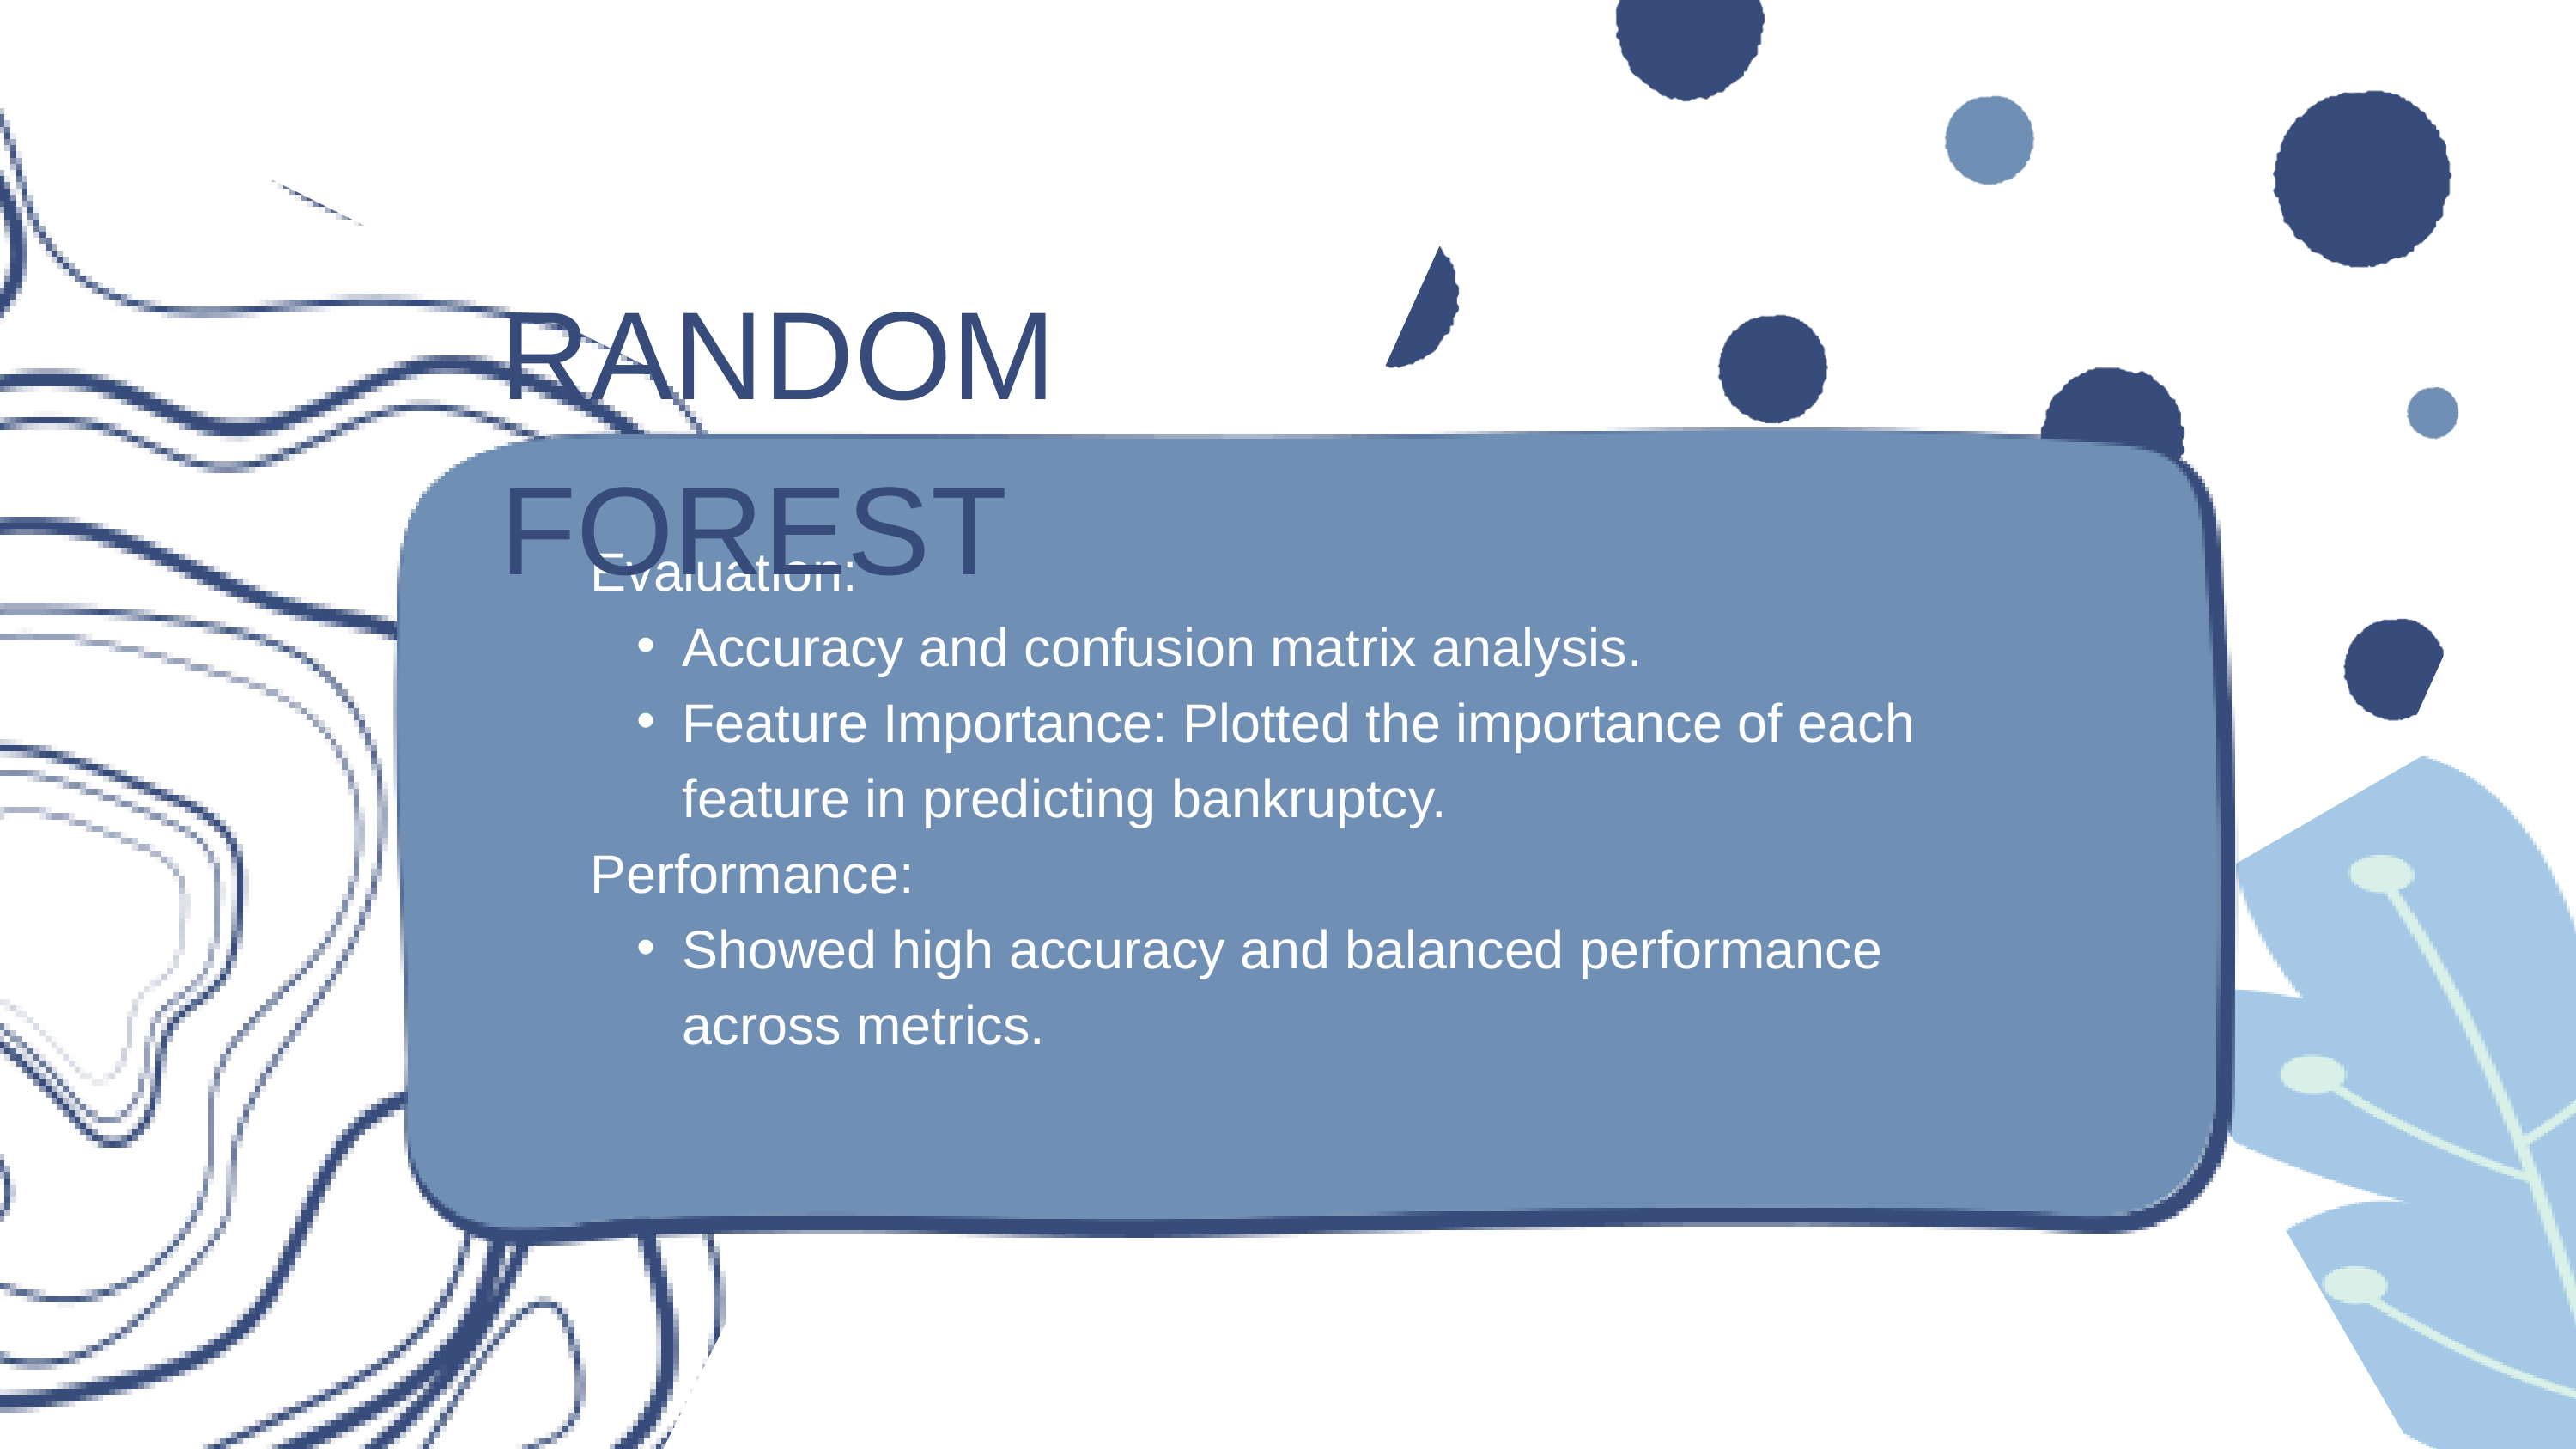

RANDOM FOREST

Evaluation:
Accuracy and confusion matrix analysis.
Feature Importance: Plotted the importance of each feature in predicting bankruptcy.
Performance:
Showed high accuracy and balanced performance across metrics.